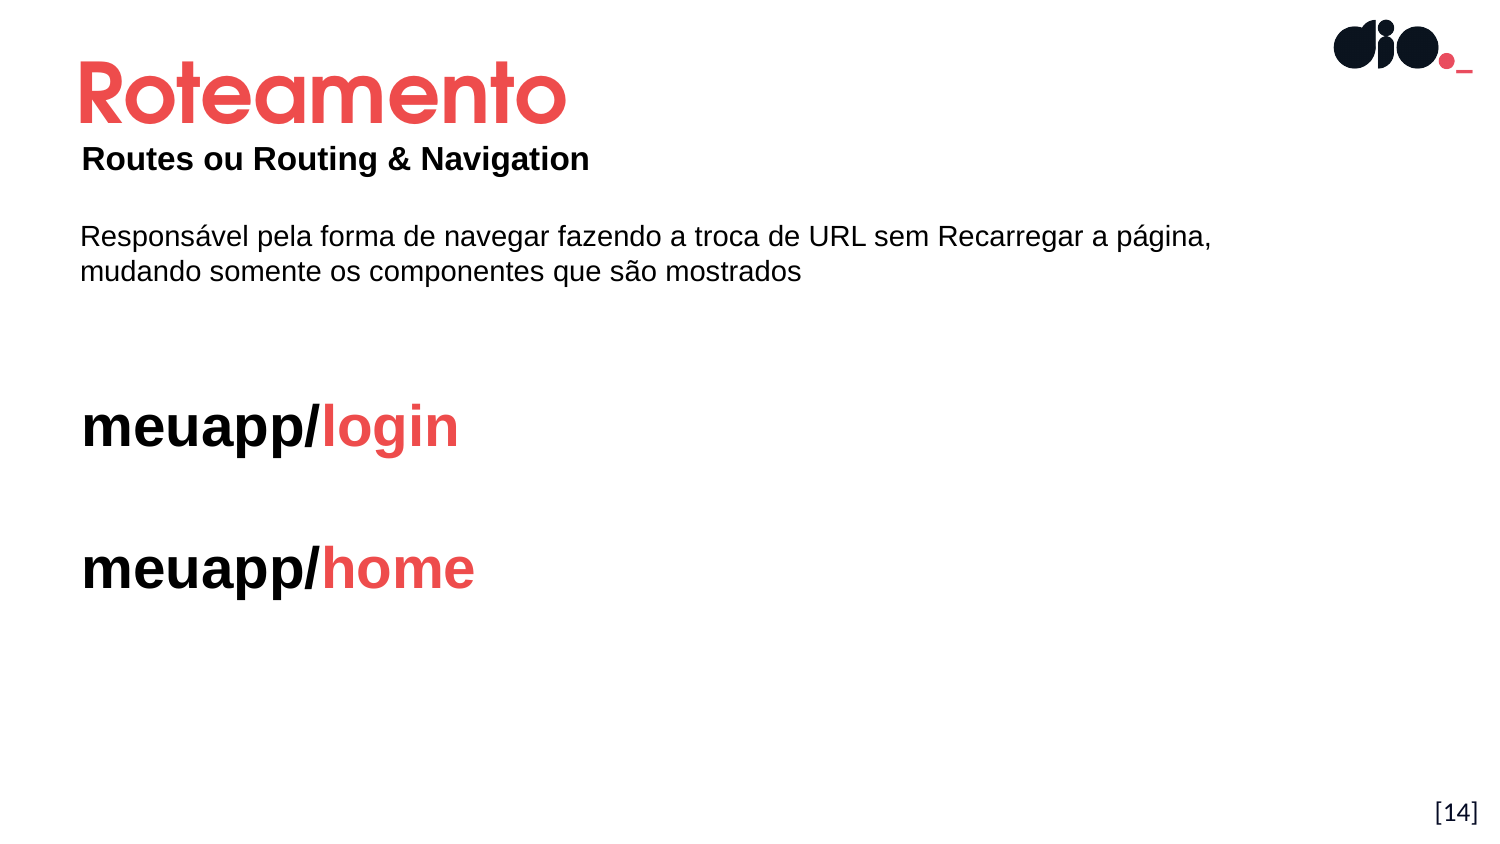

Roteamento
Routes ou Routing & Navigation
Responsável pela forma de navegar fazendo a troca de URL sem Recarregar a página, mudando somente os componentes que são mostrados
meuapp/login
meuapp/home
[14]